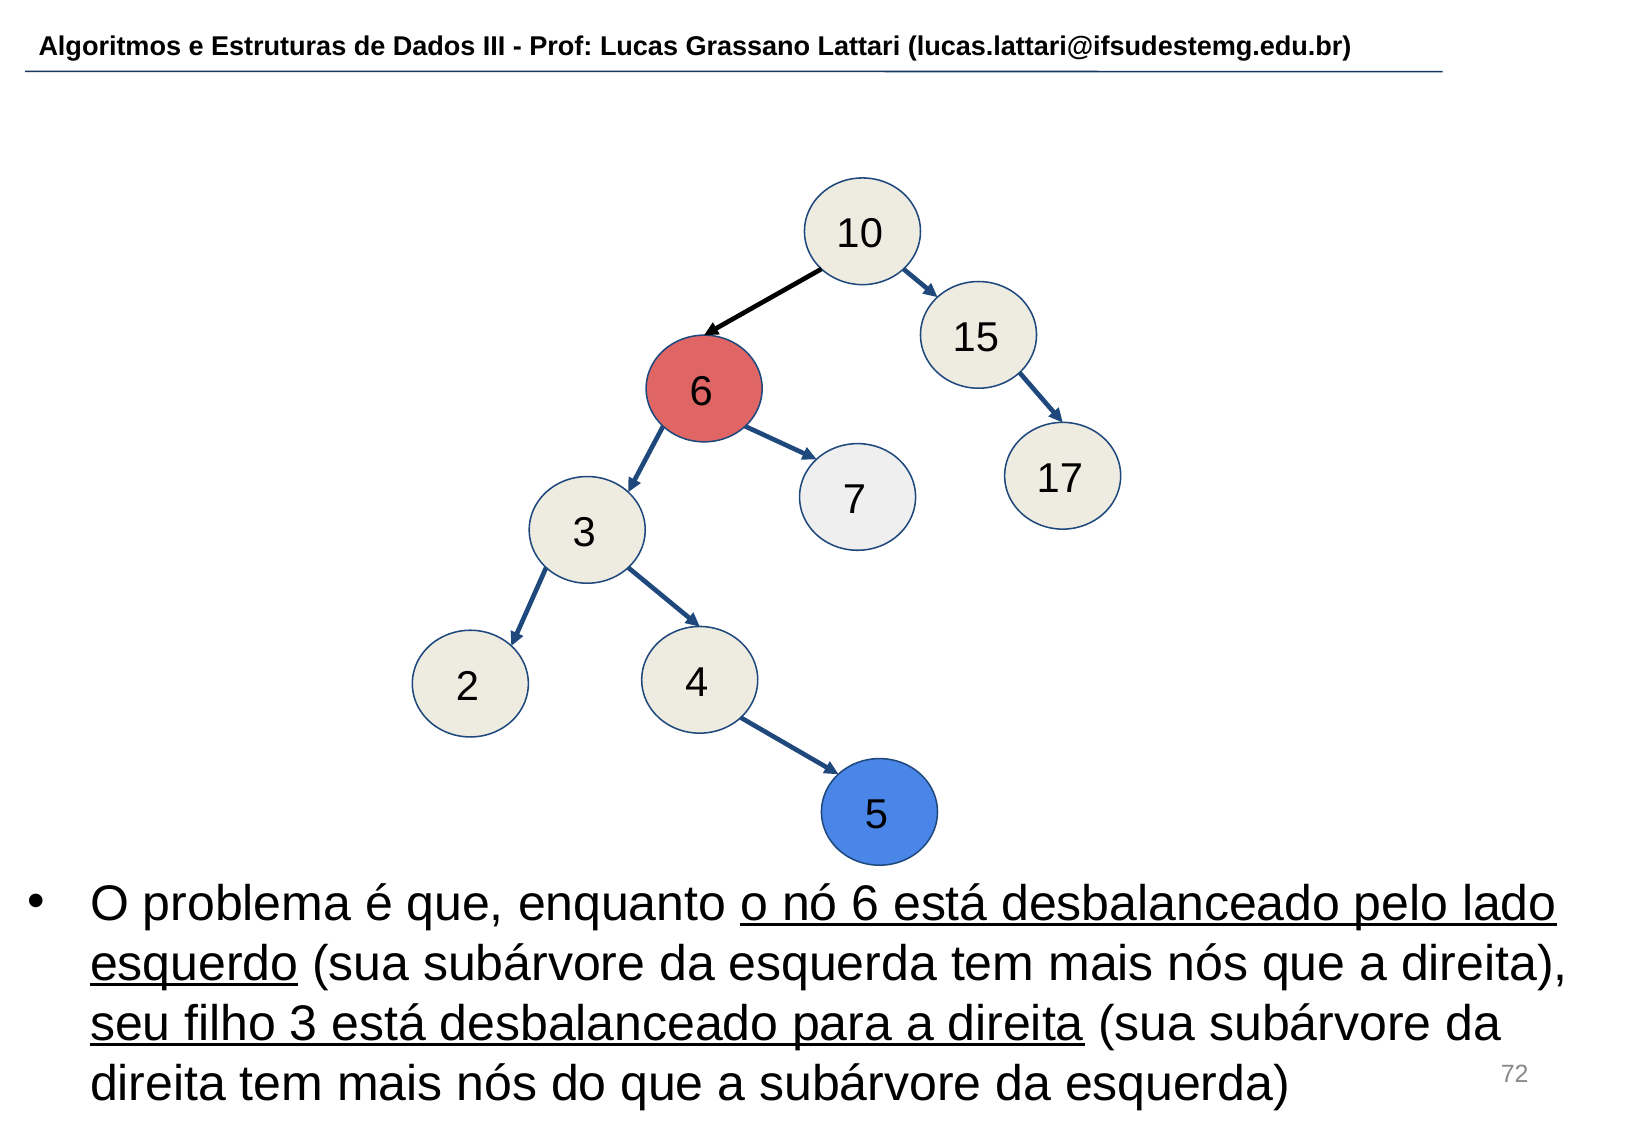

10
15
 6
17
 7
 3
 4
 2
 5
O problema é que, enquanto o nó 6 está desbalanceado pelo lado esquerdo (sua subárvore da esquerda tem mais nós que a direita), seu filho 3 está desbalanceado para a direita (sua subárvore da direita tem mais nós do que a subárvore da esquerda)
72